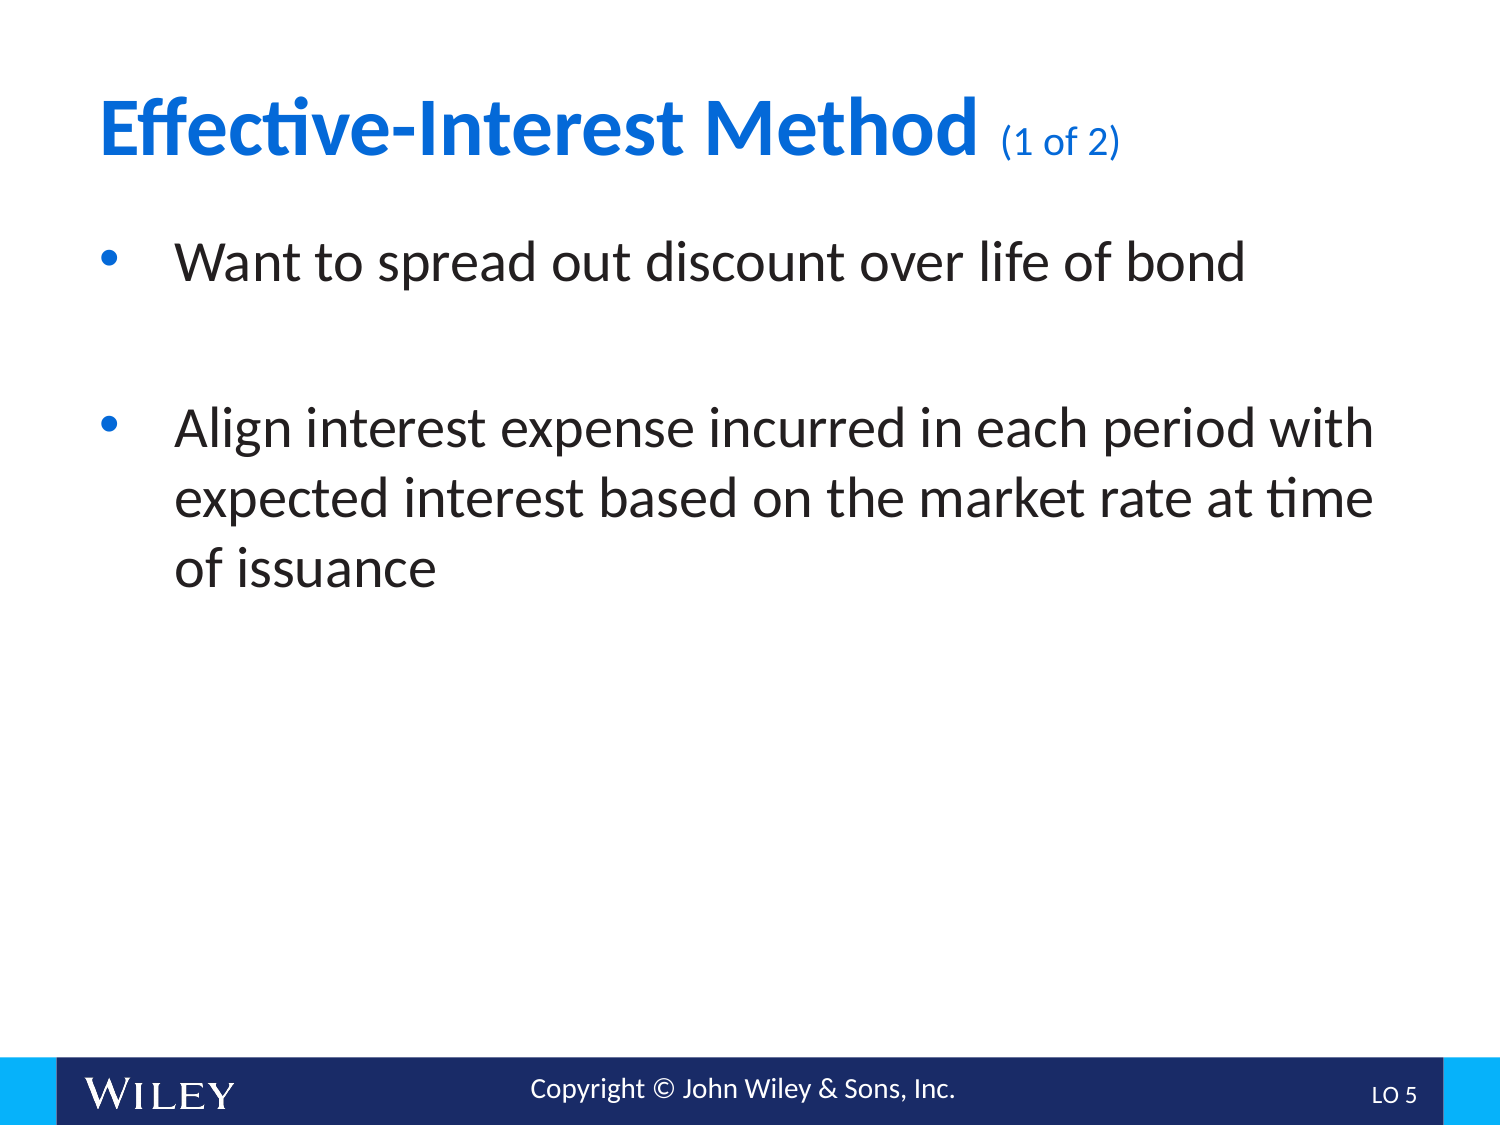

# Effective-Interest Method (1 of 2)
Want to spread out discount over life of bond

Align interest expense incurred in each period with expected interest based on the market rate at time of issuance
L O 5